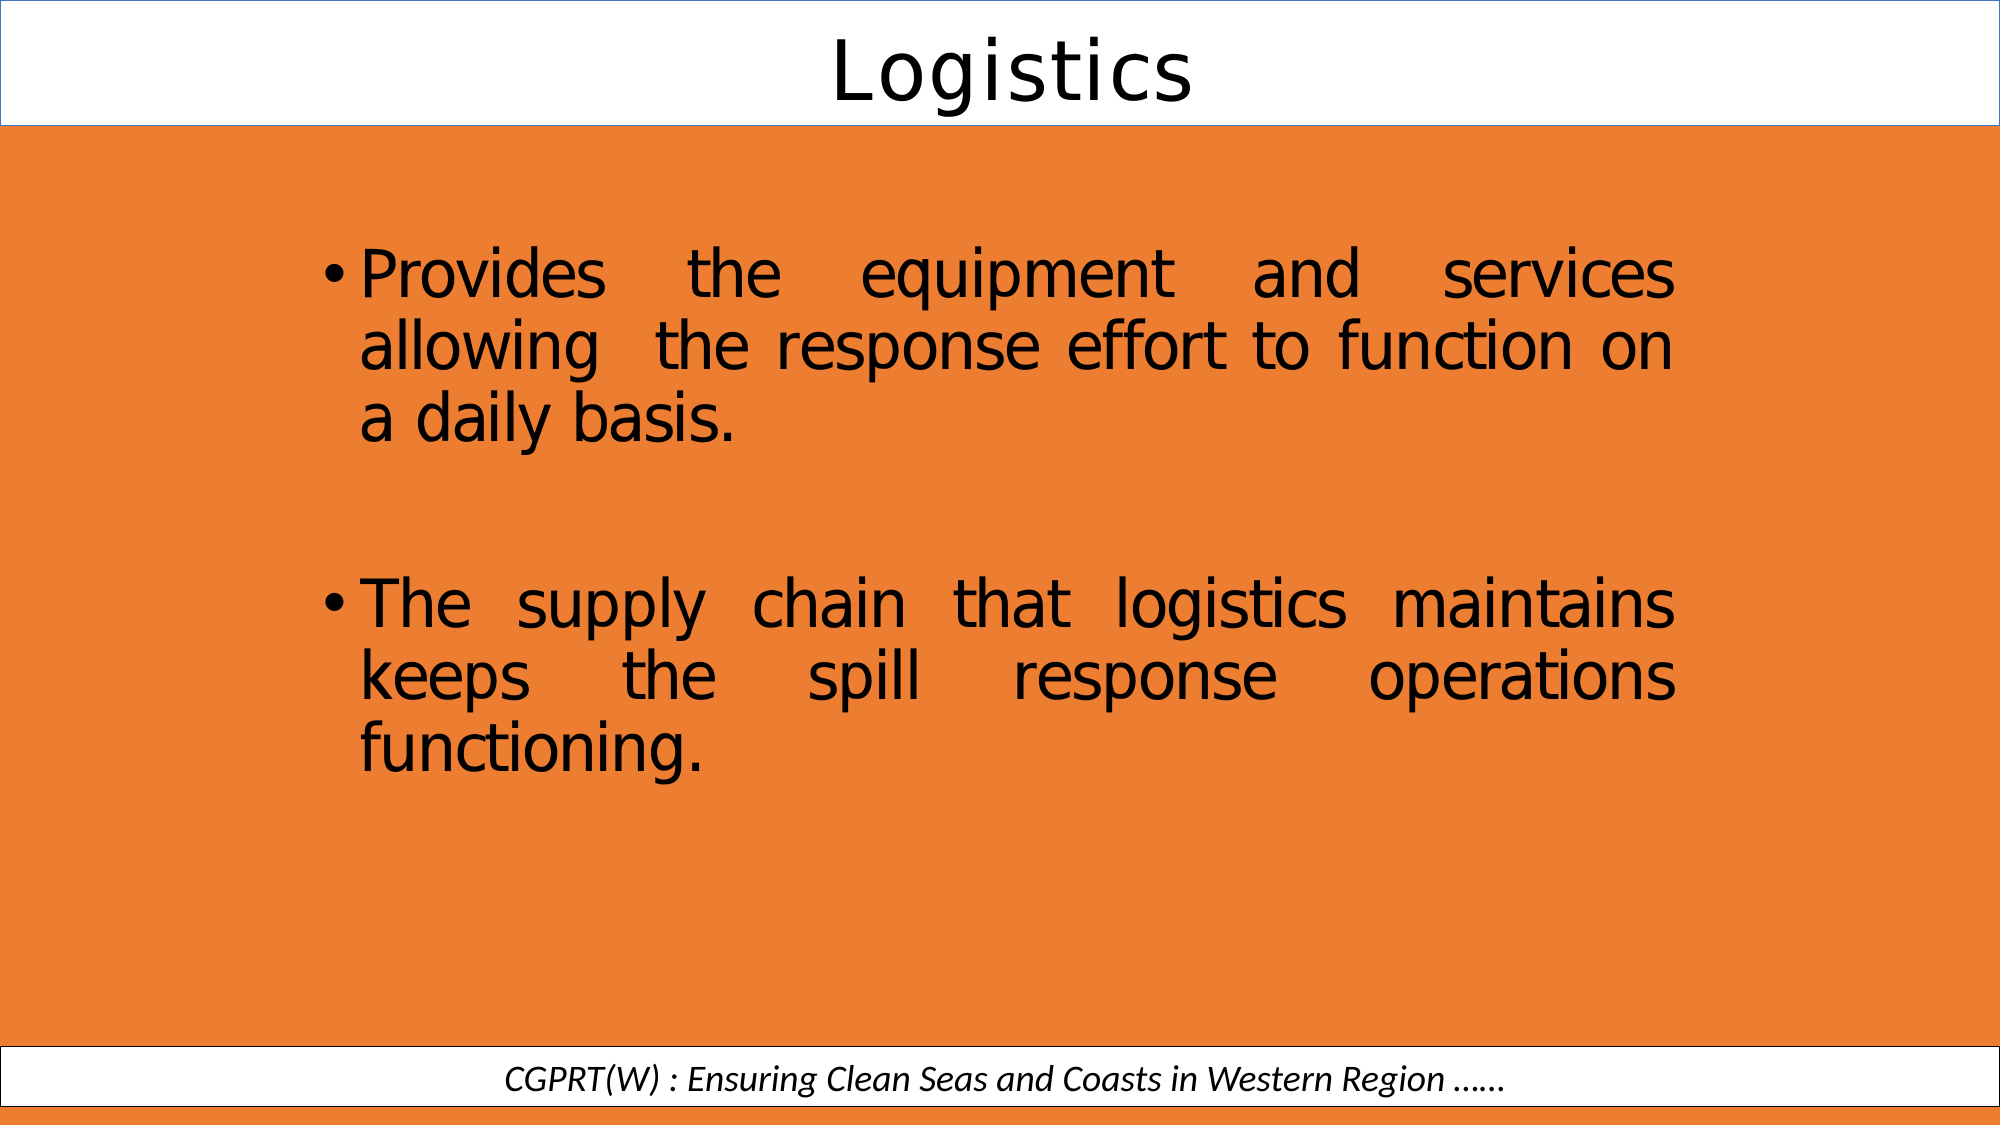

Logistics
Provides the equipment and services allowing  the response effort to function on a daily basis.

The supply chain that logistics maintains keeps the spill response operations functioning.
 CGPRT(W) : Ensuring Clean Seas and Coasts in Western Region ……